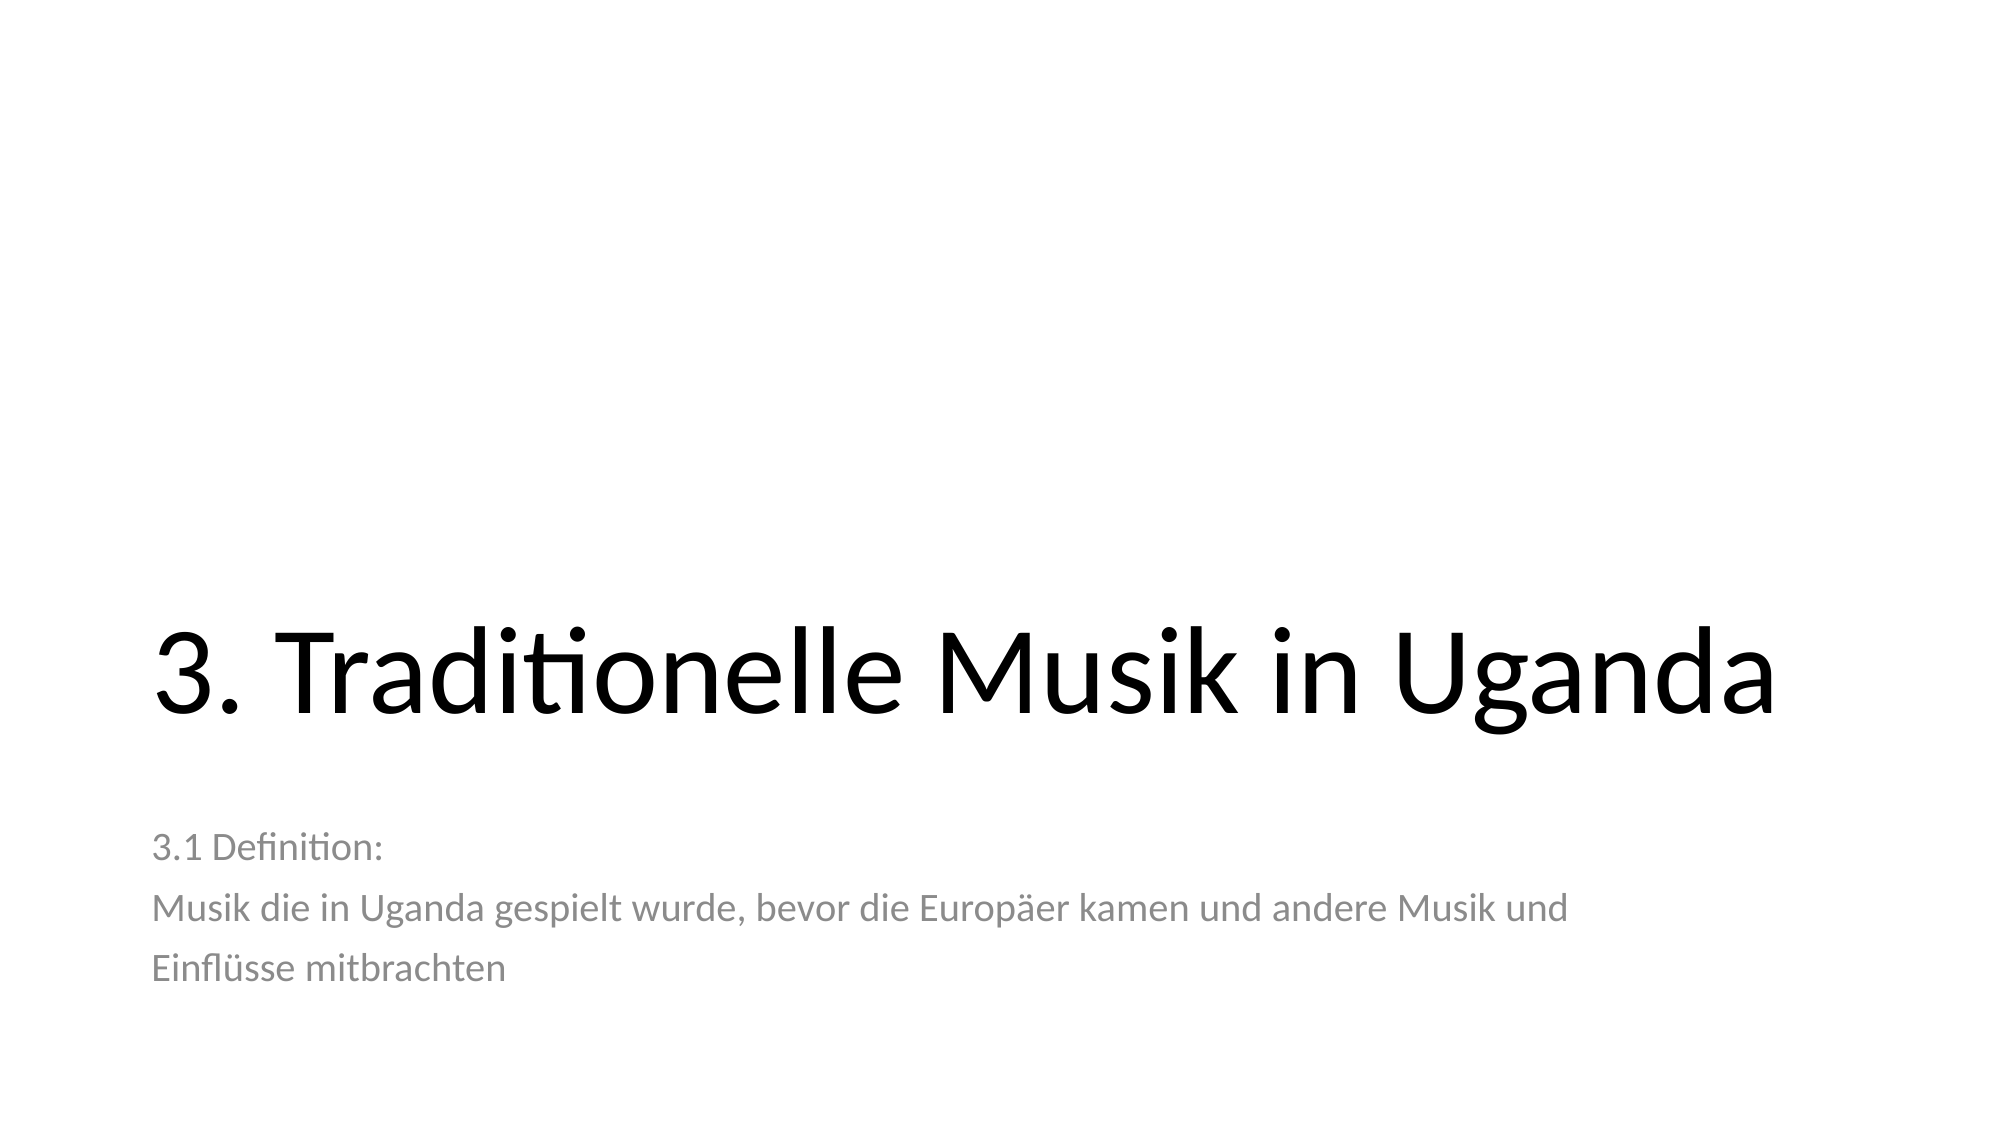

# 3. Traditionelle Musik in Uganda

3.1 Definition:
Musik die in Uganda gespielt wurde, bevor die Europäer kamen und andere Musik und
Einflüsse mitbrachten